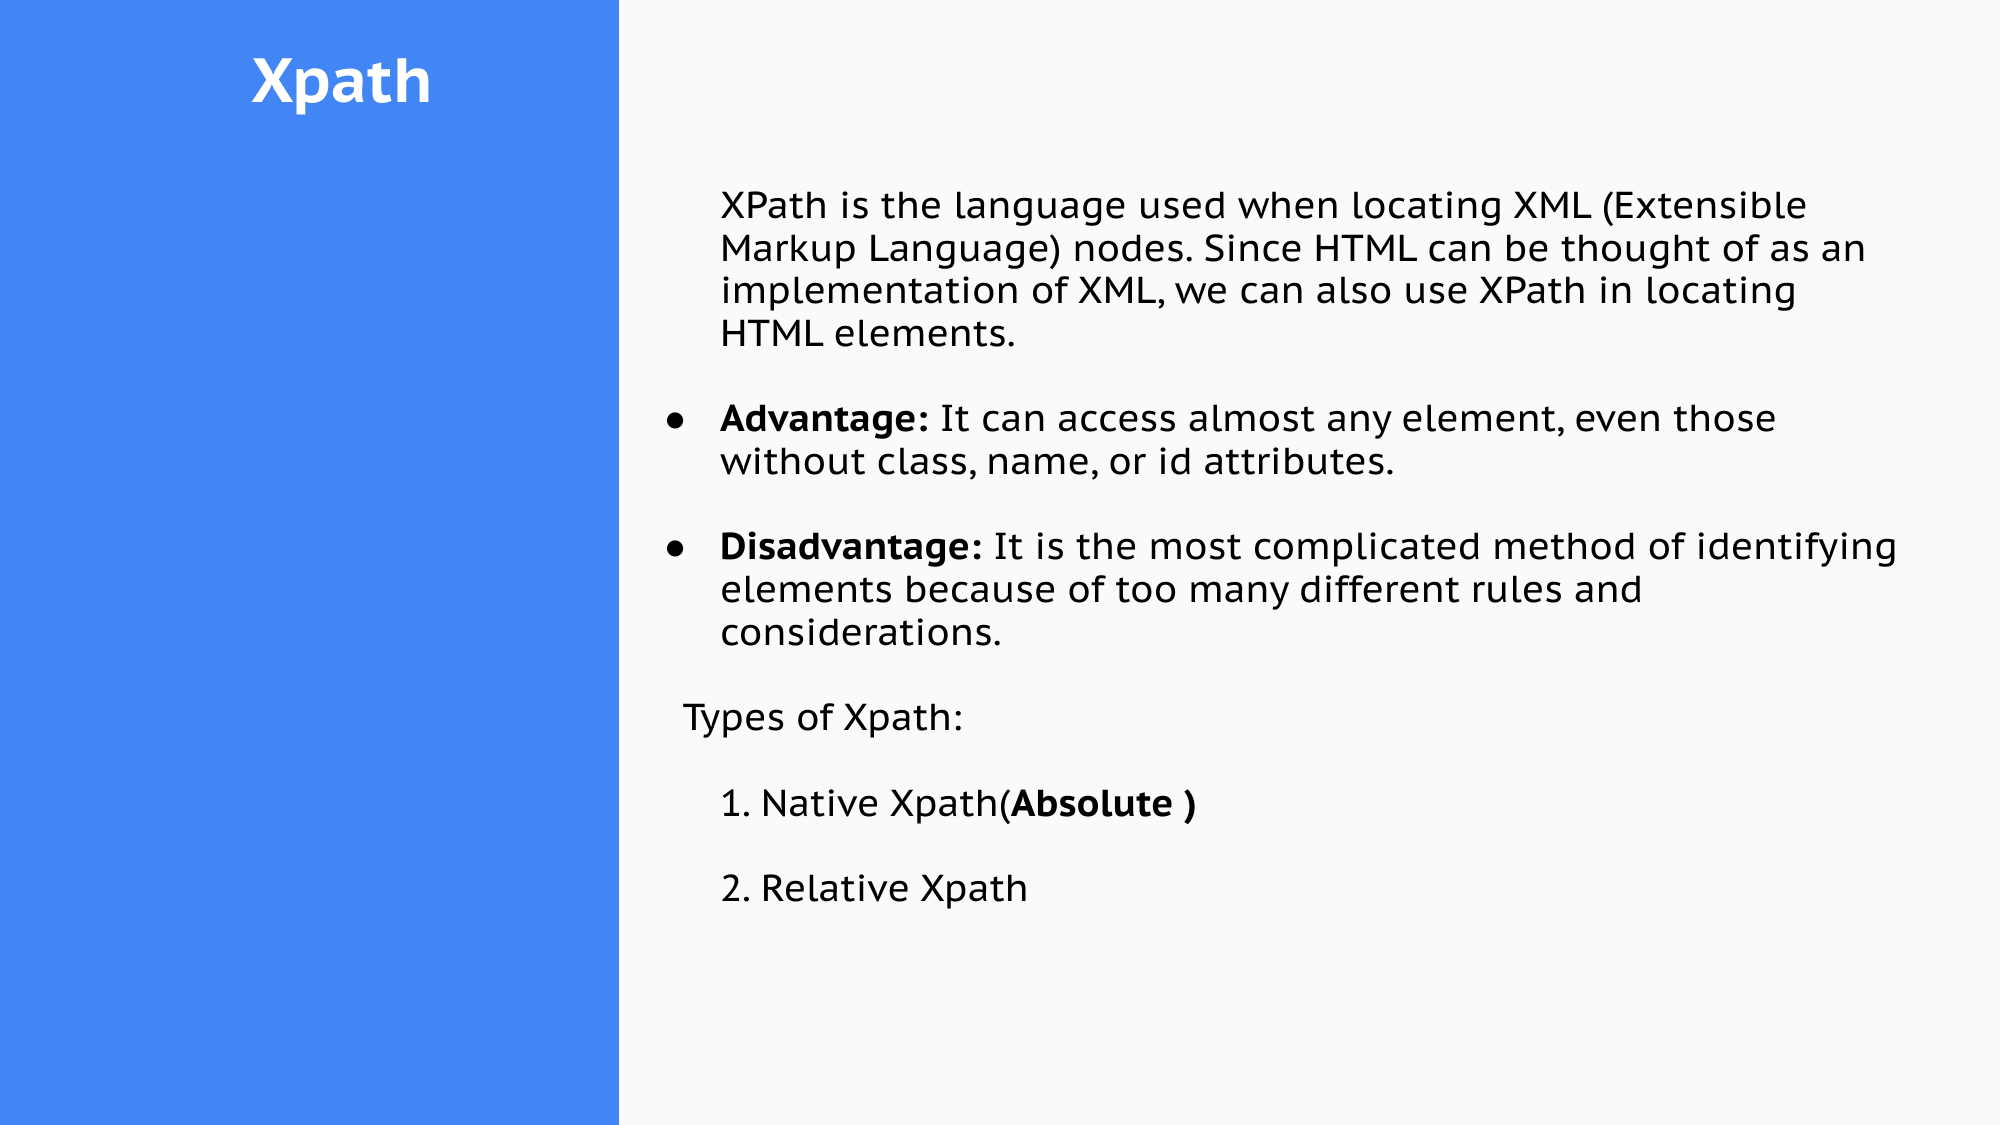

# Xpath
XPath is the language used when locating XML (Extensible Markup Language) nodes. Since HTML can be thought of as an implementation of XML, we can also use XPath in locating HTML elements.

Advantage: It can access almost any element, even those without class, name, or id attributes.

Disadvantage: It is the most complicated method of identifying elements because of too many different rules and considerations.

Types of Xpath:

1. Native Xpath(Absolute )

2. Relative Xpath